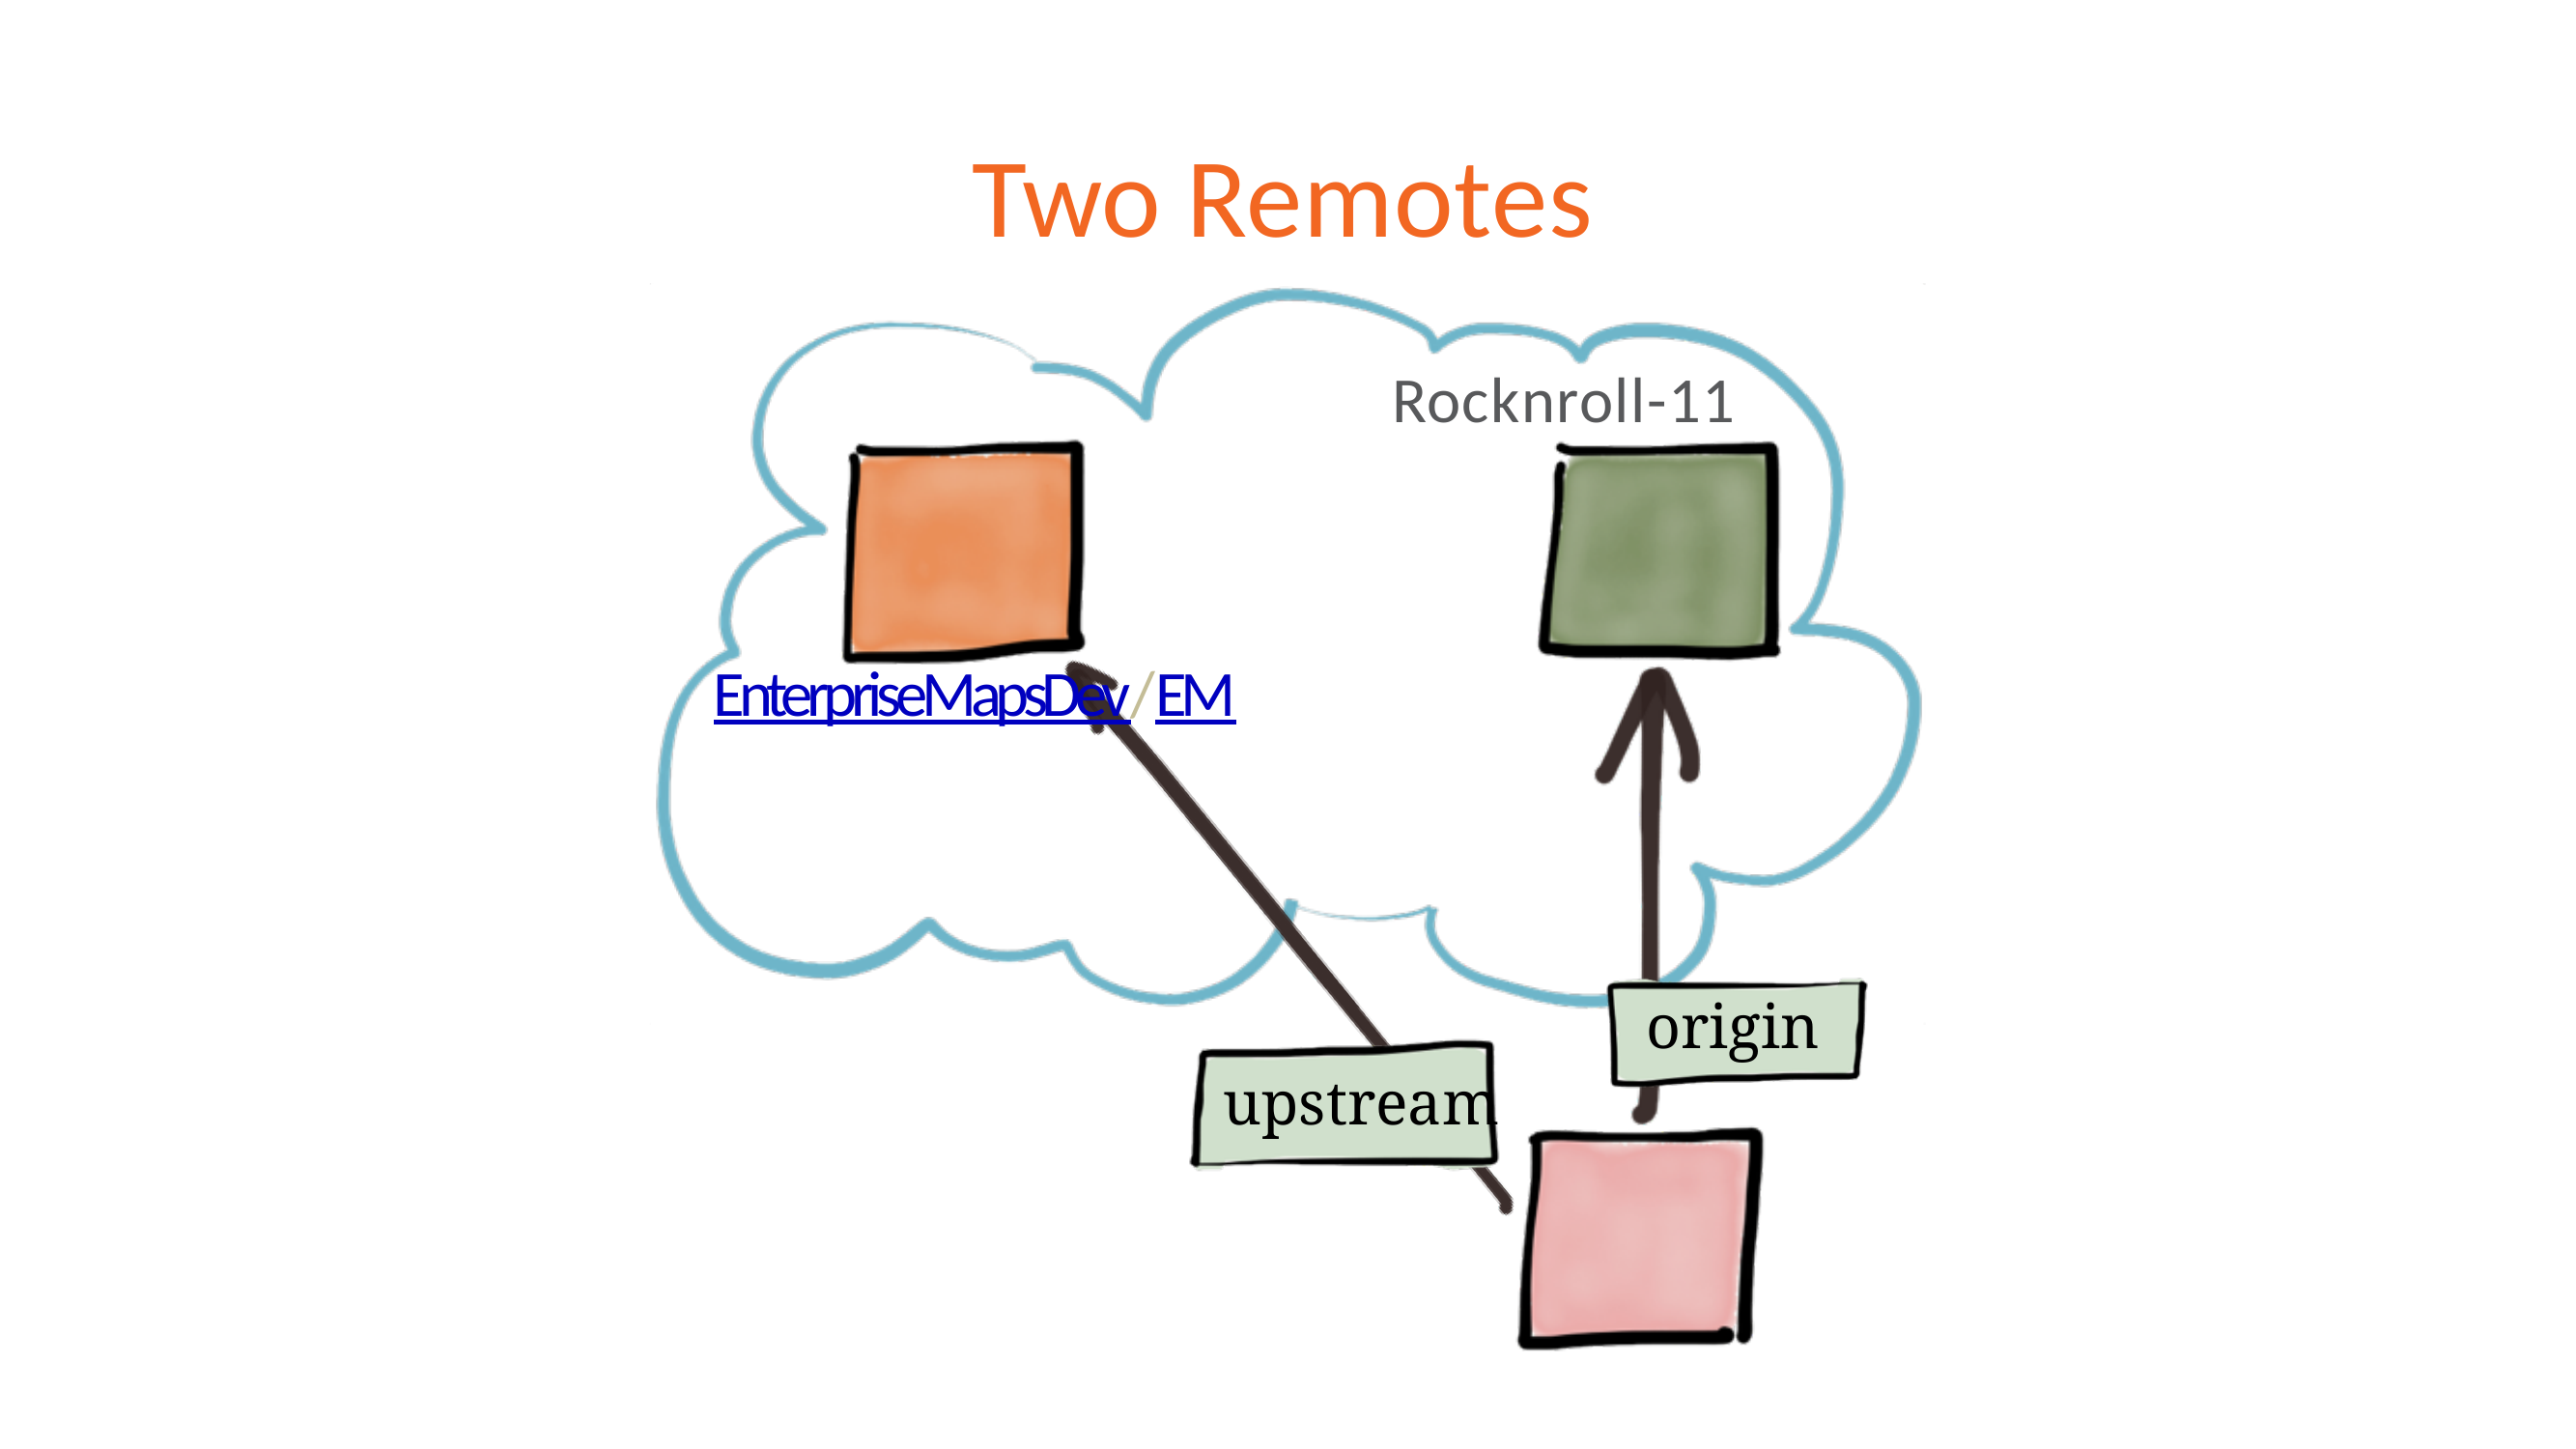

# Two Remotes

Rocknroll-11

EnterpriseMapsDev/EM

origin
upstream